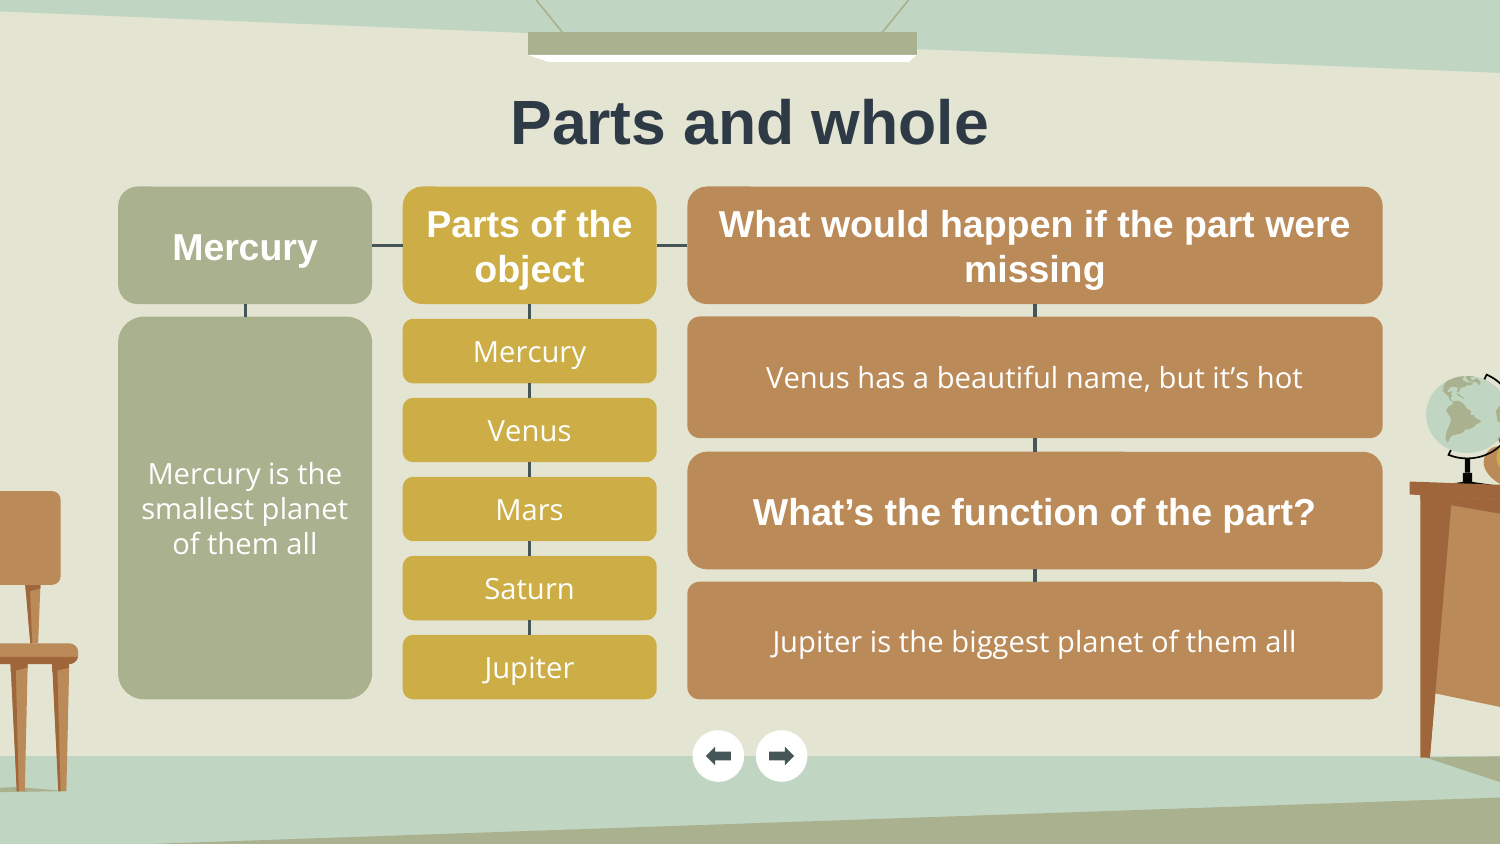

# Parts and whole
Mercury
Parts of the object
What would happen if the part were missing
Mercury is the smallest planet of them all
Venus has a beautiful name, but it’s hot
Mercury
Venus
What’s the function of the part?
Mars
Saturn
Jupiter is the biggest planet of them all
Jupiter